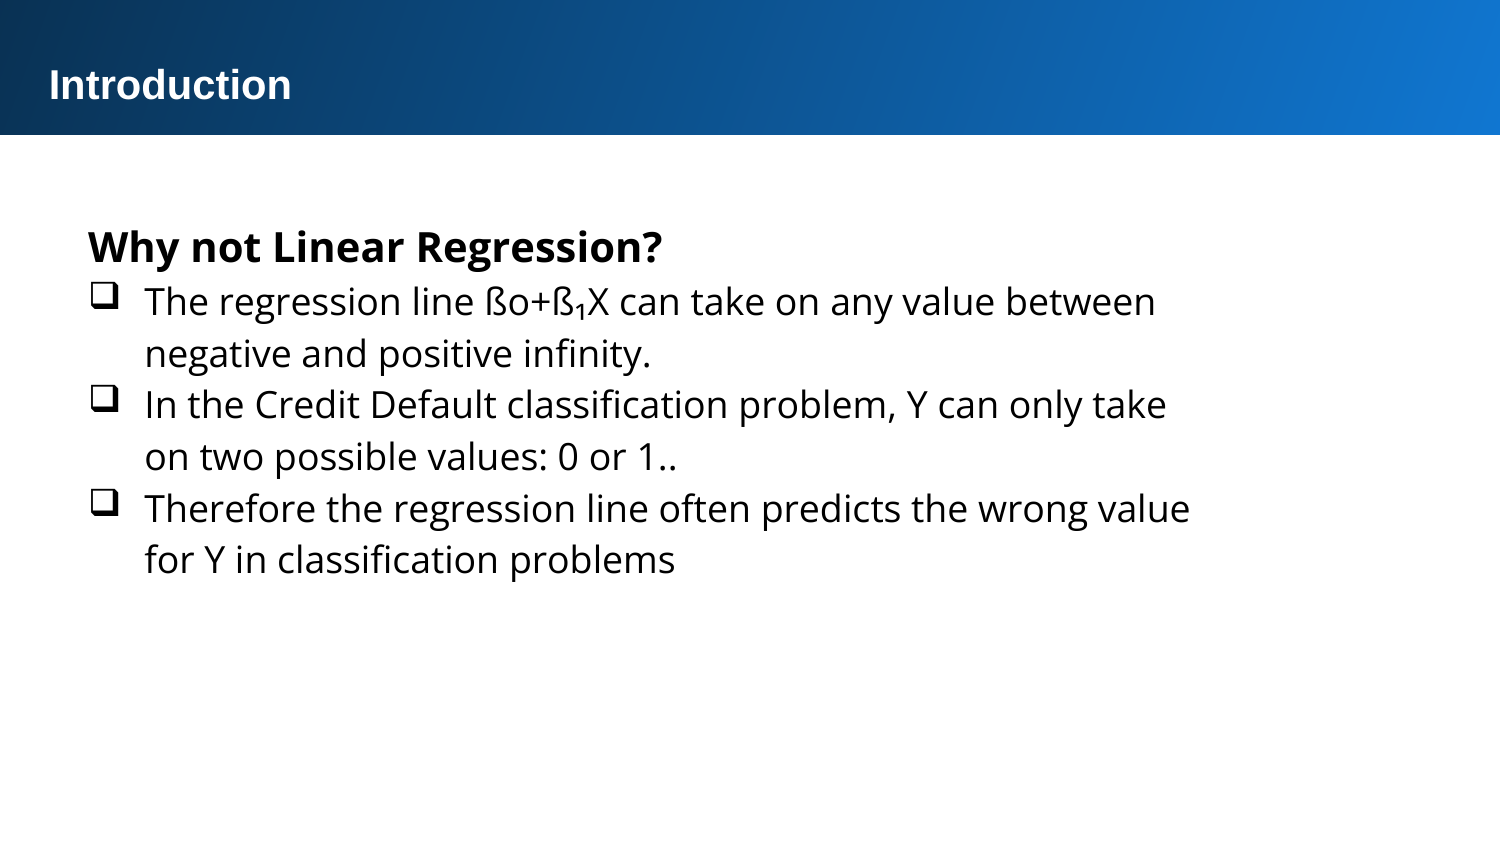

Introduction
Why not Linear Regression?
The regression line ßo+ß₁X can take on any value between negative and positive infinity.
In the Credit Default classification problem, Y can only take on two possible values: 0 or 1..
Therefore the regression line often predicts the wrong value for Y in classification problems